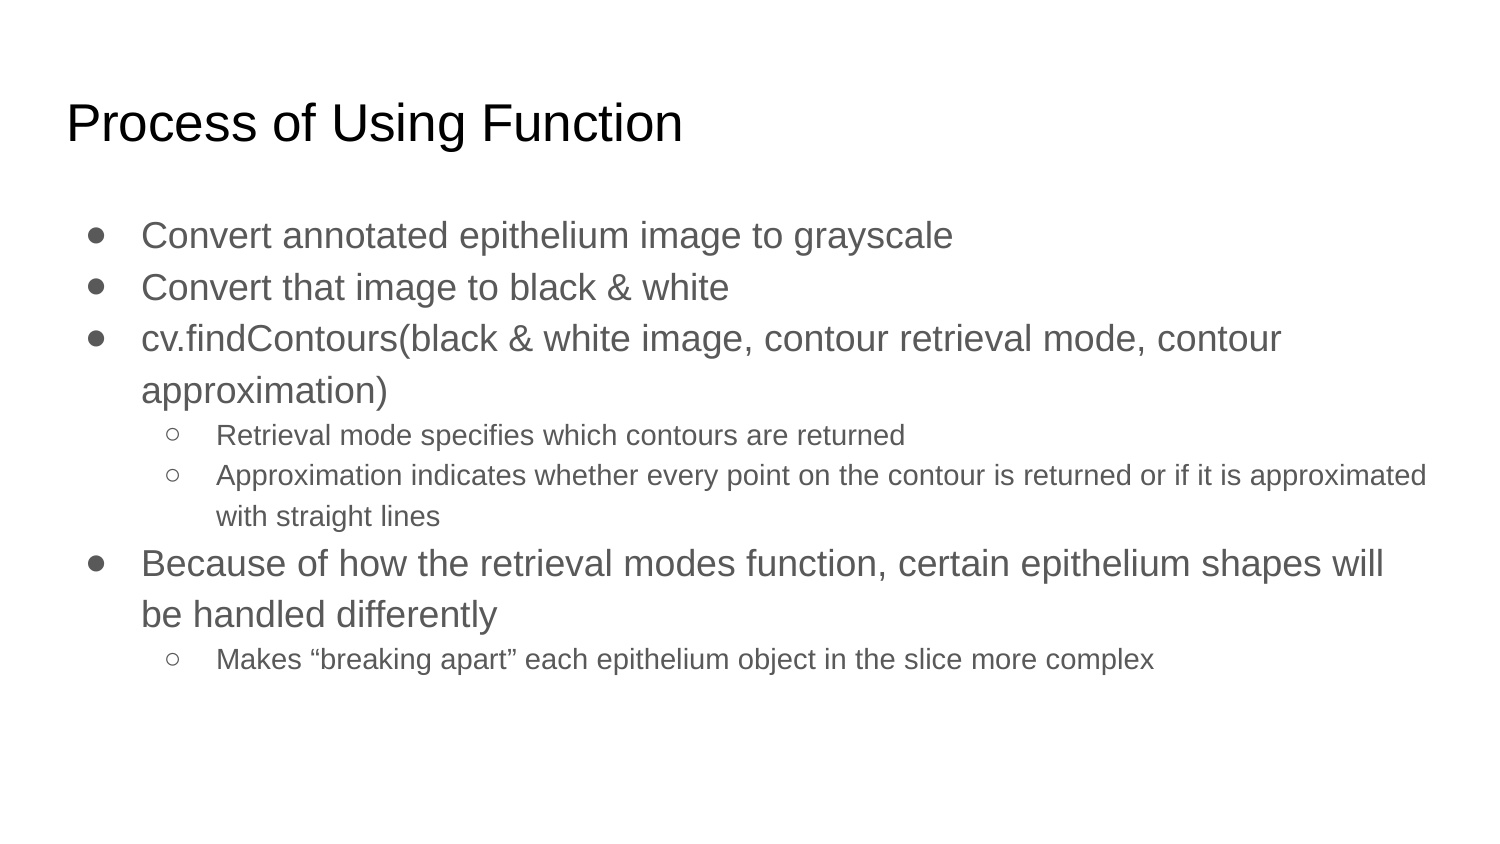

# Process of Using Function
Convert annotated epithelium image to grayscale
Convert that image to black & white
cv.findContours(black & white image, contour retrieval mode, contour approximation)
Retrieval mode specifies which contours are returned
Approximation indicates whether every point on the contour is returned or if it is approximated with straight lines
Because of how the retrieval modes function, certain epithelium shapes will be handled differently
Makes “breaking apart” each epithelium object in the slice more complex